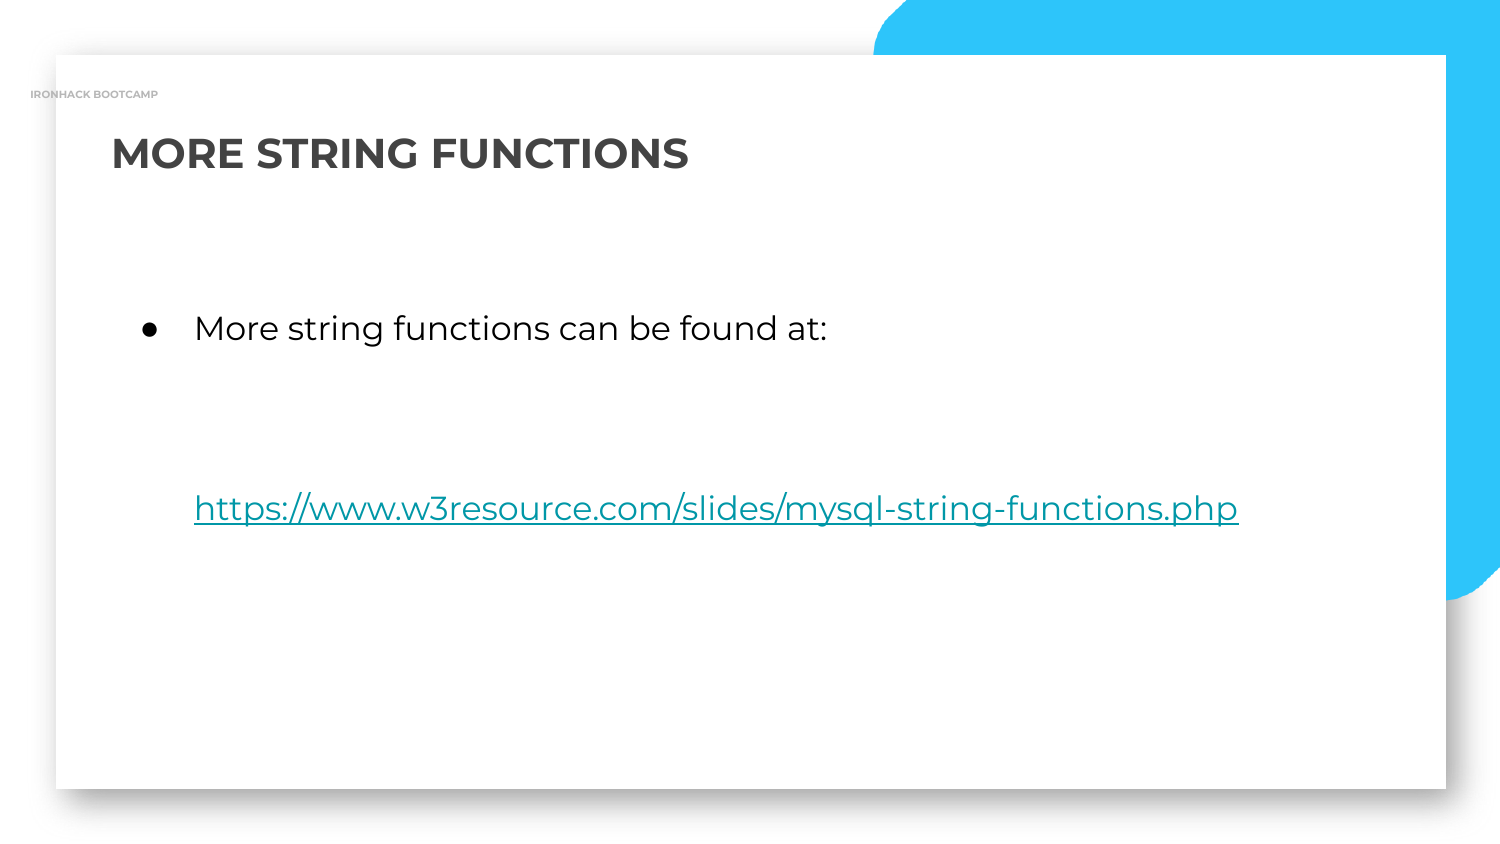

IRONHACK BOOTCAMP
MORE STRING FUNCTIONS
More string functions can be found at:

https://www.w3resource.com/slides/mysql-string-functions.php